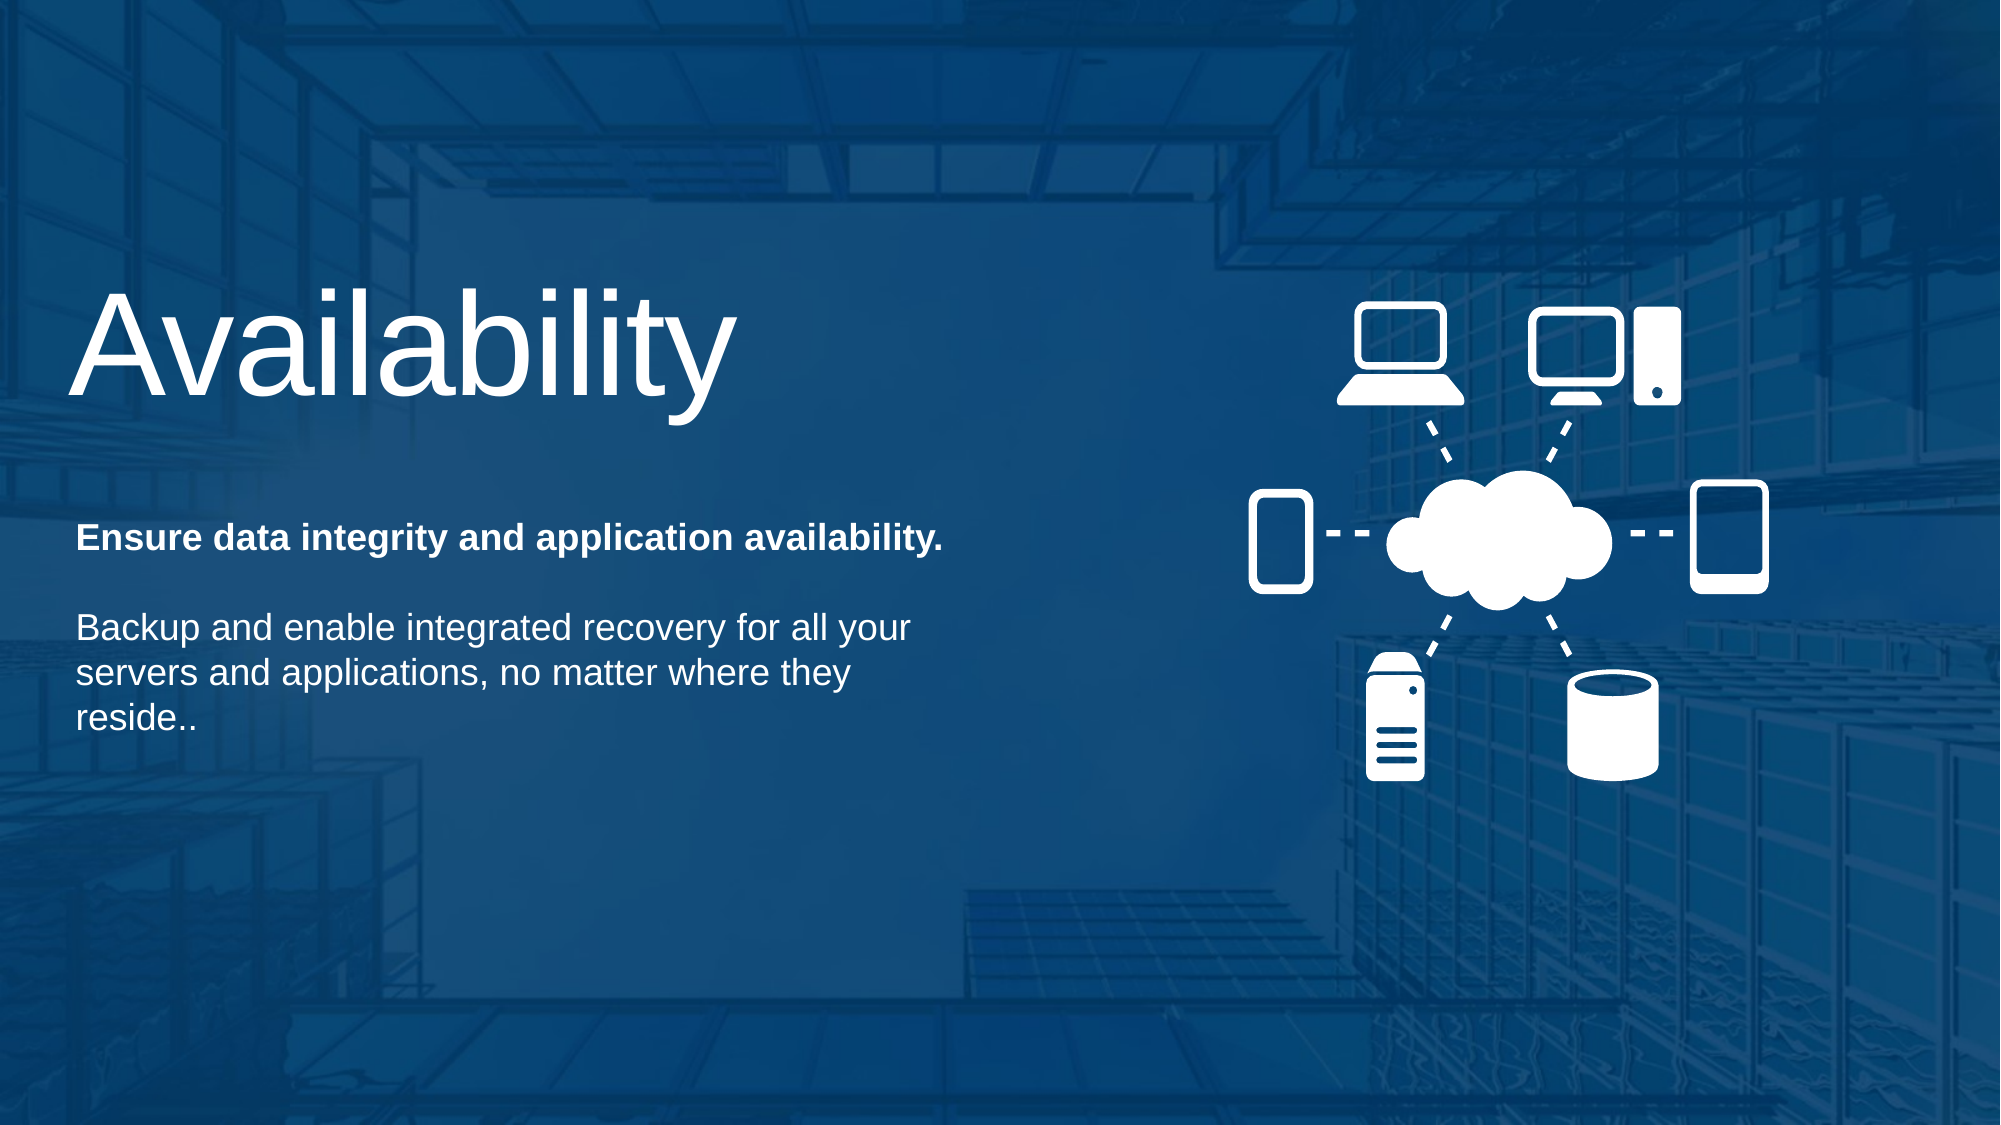

Availability

Ensure data integrity and application availability.
Backup and enable integrated recovery for all your servers and applications, no matter where they reside..